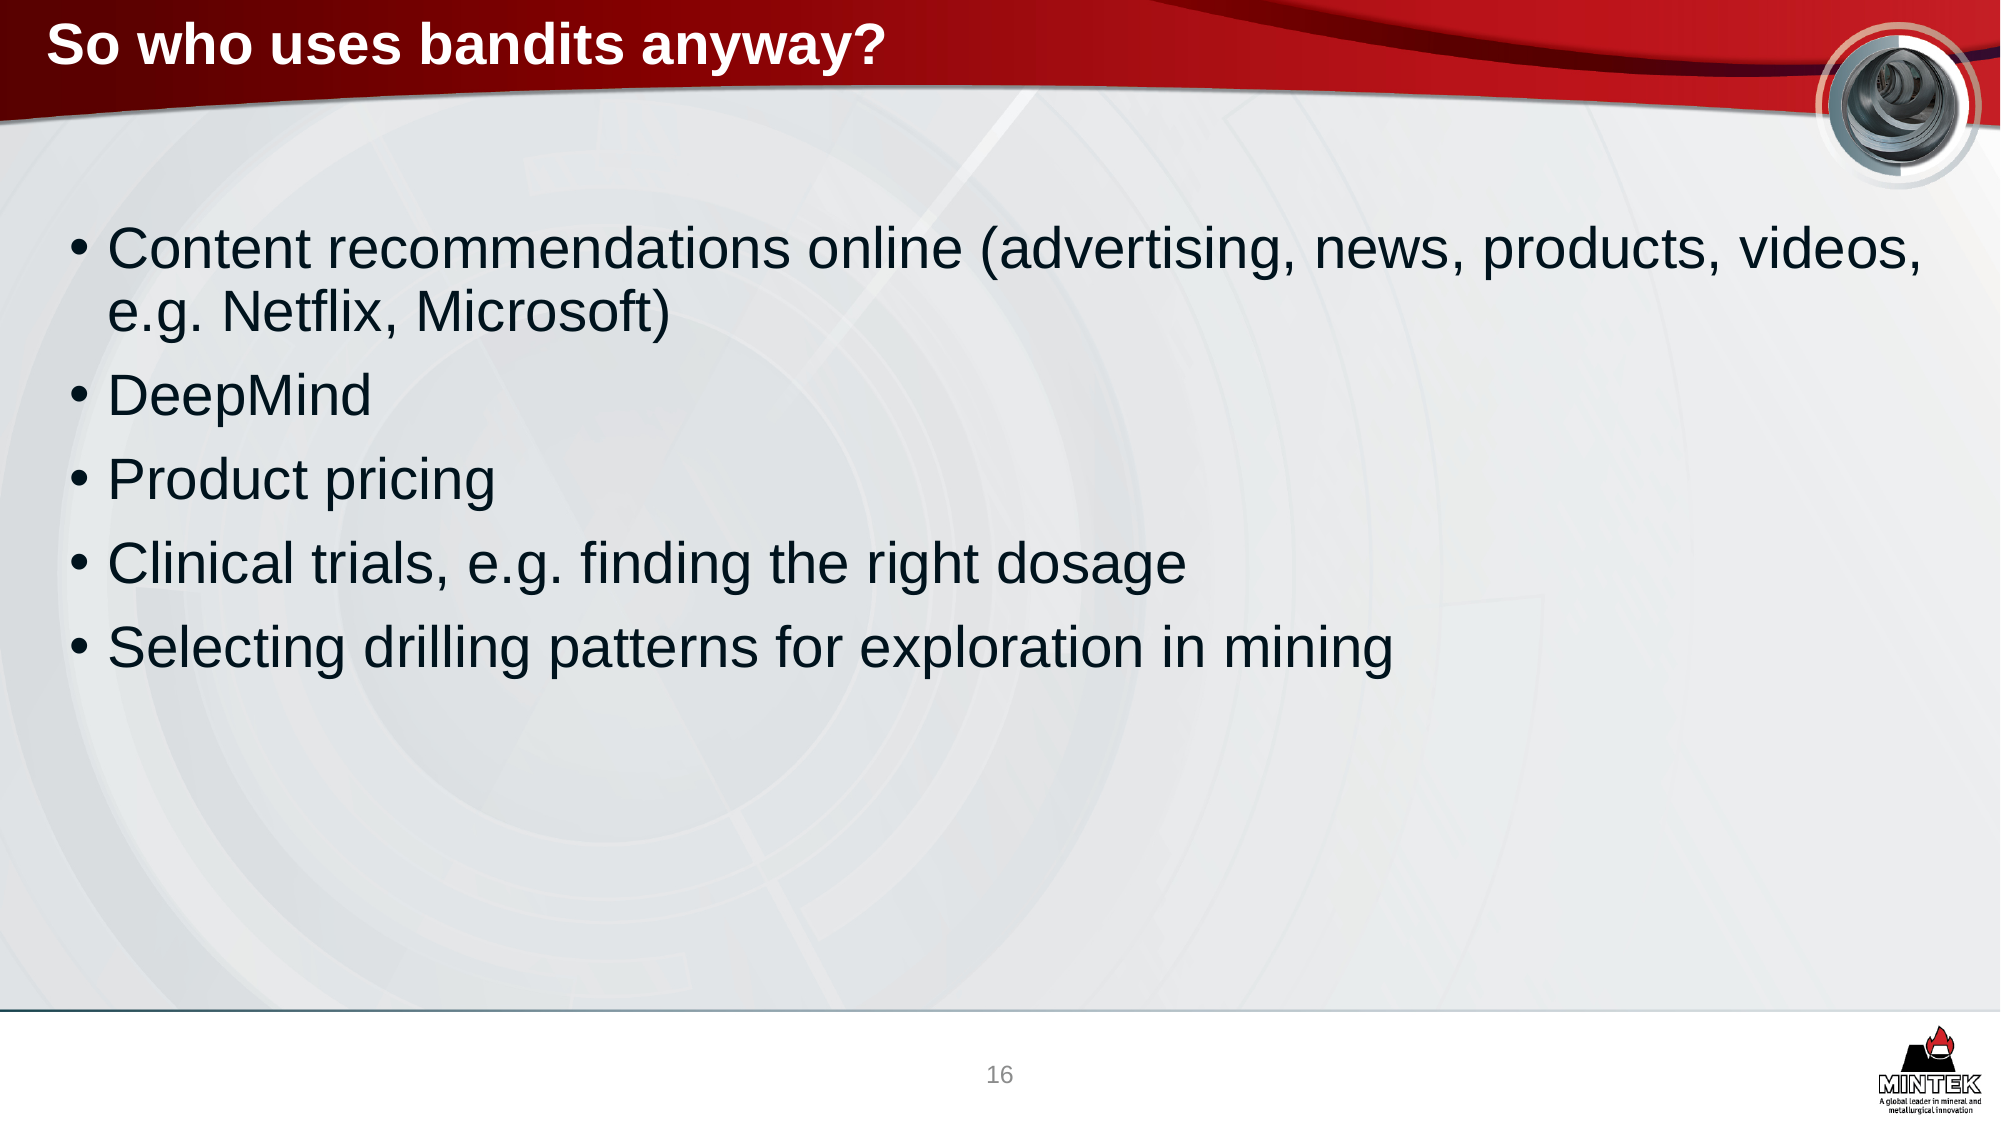

# So who uses bandits anyway?
Content recommendations online (advertising, news, products, videos, e.g. Netflix, Microsoft)
DeepMind
Product pricing
Clinical trials, e.g. finding the right dosage
Selecting drilling patterns for exploration in mining
16